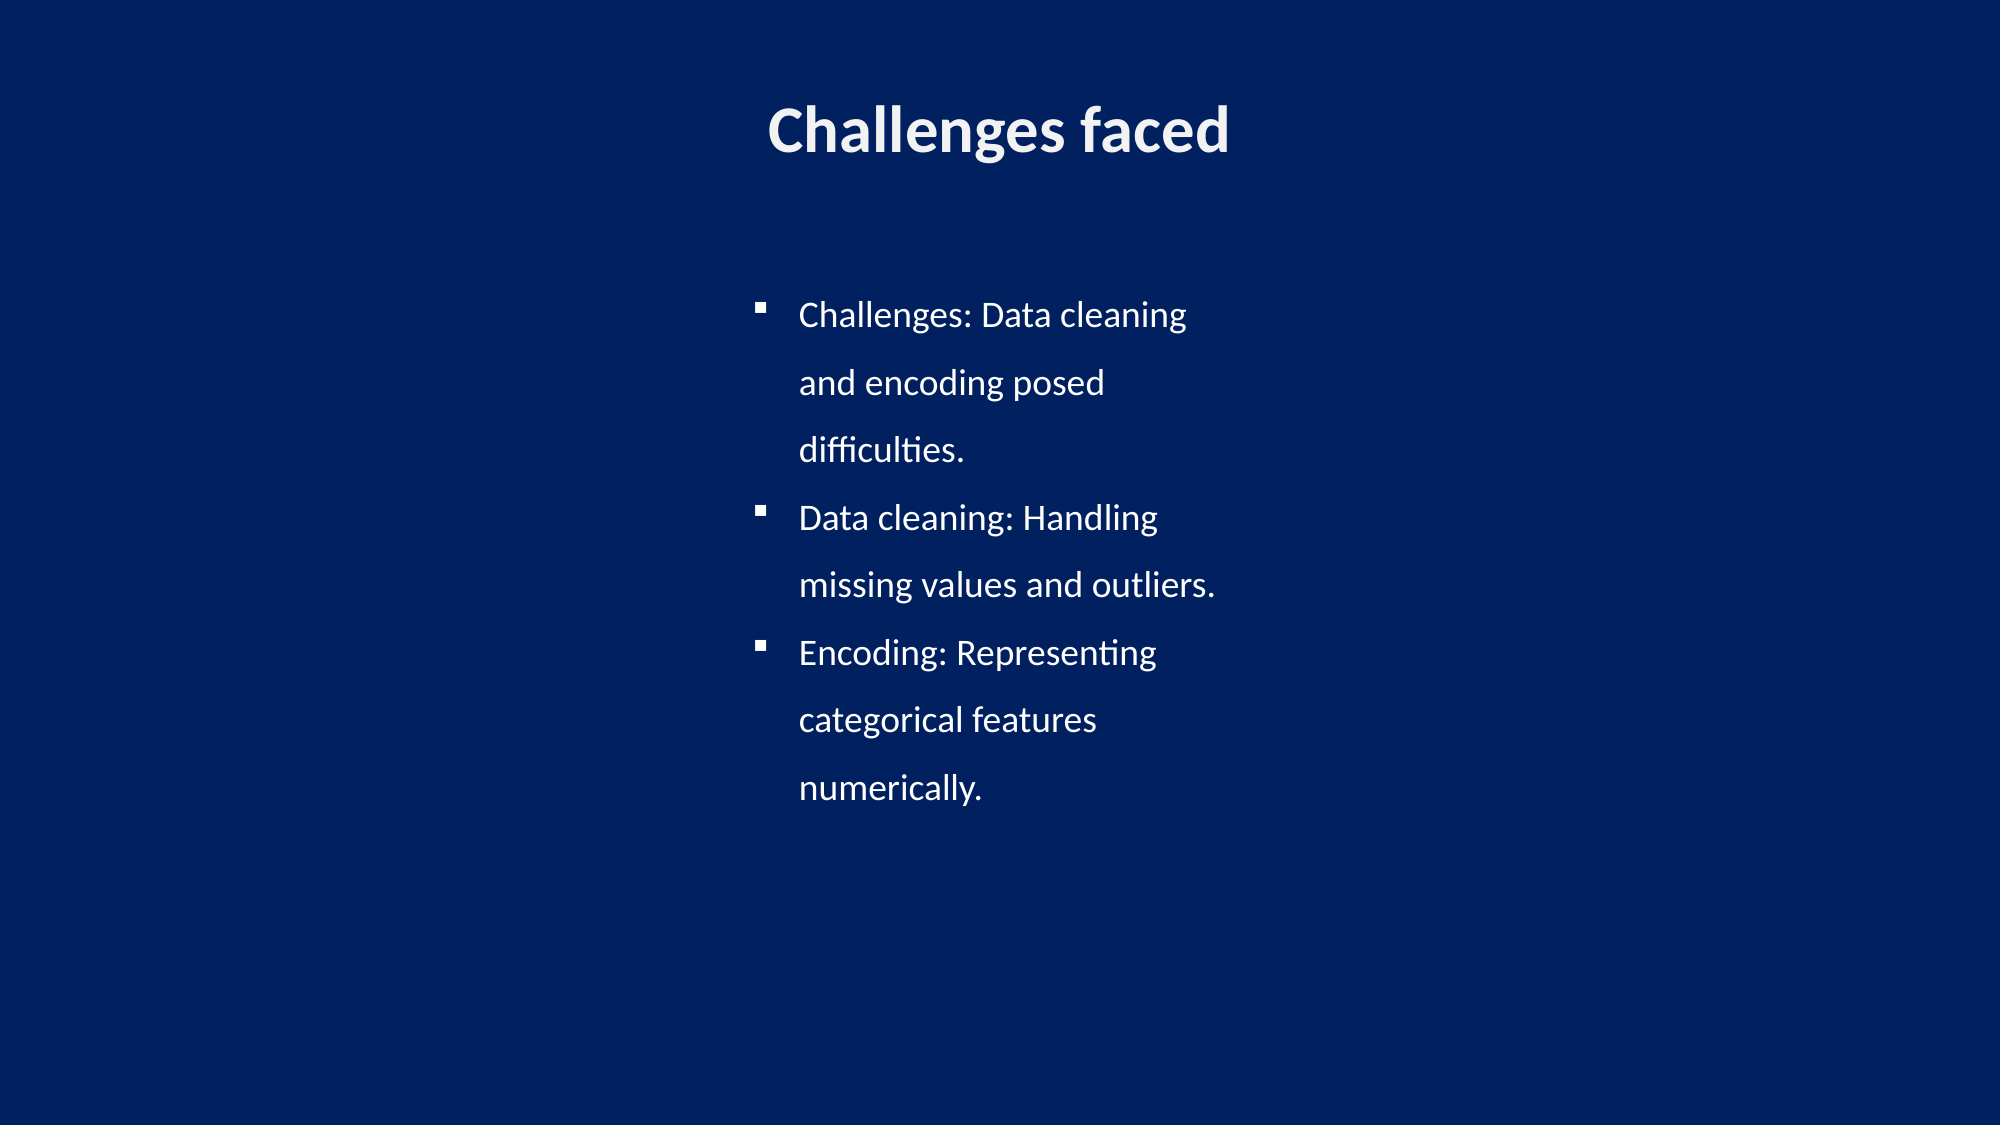

Challenges faced
Challenges: Data cleaning and encoding posed difficulties.
Data cleaning: Handling missing values and outliers.
Encoding: Representing categorical features numerically.

Hyperparameter tuning: Required substantial resources and time.
Overcoming challenges: Implemented effective techniques for data cleaning and encoding.
Successful solution delivery.